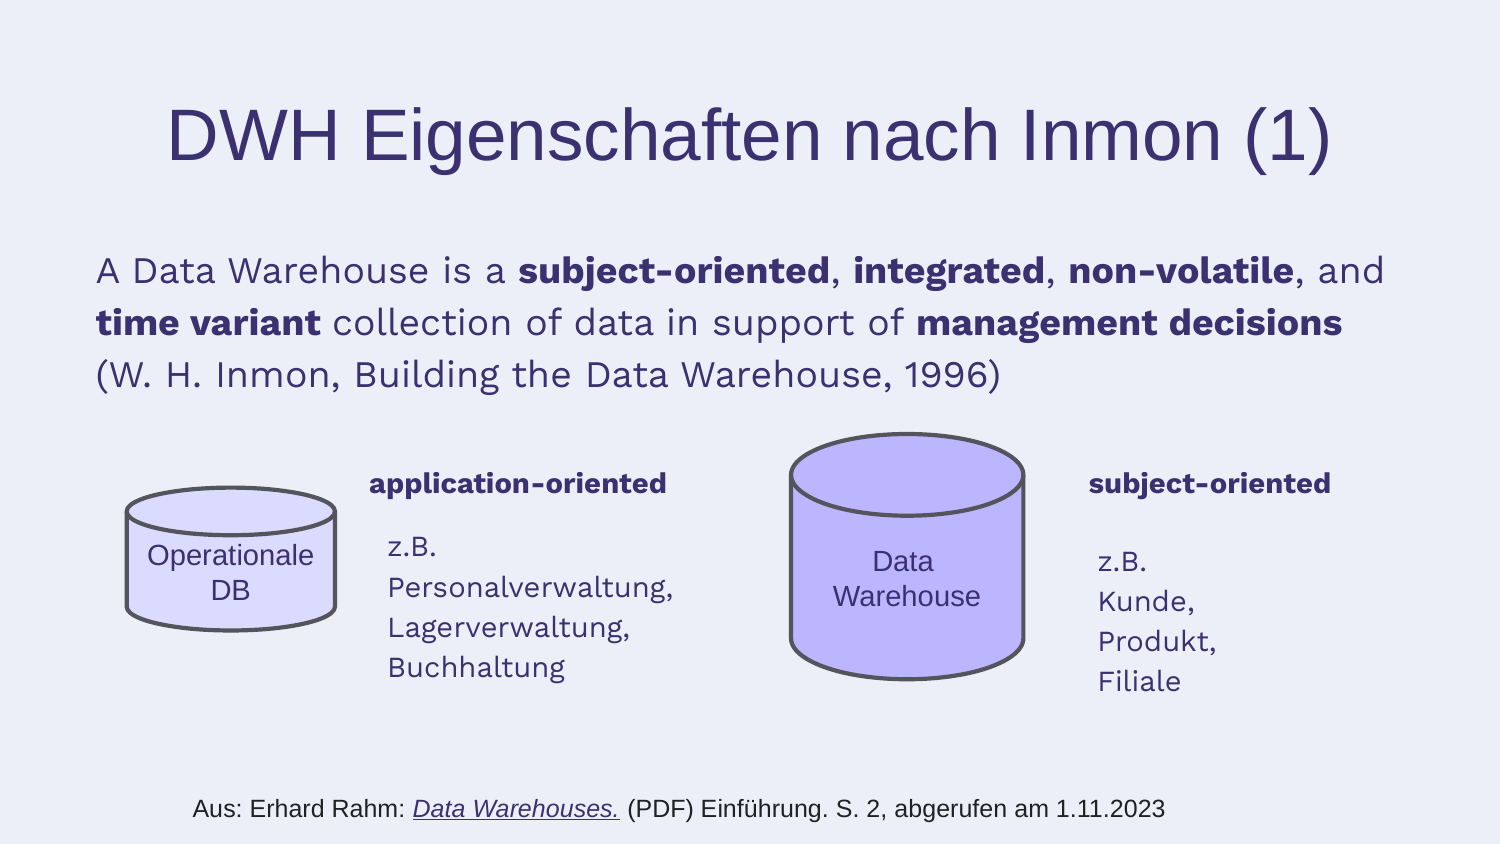

# DWH Eigenschaften nach Inmon (1)
A Data Warehouse is a subject-oriented, integrated, non-volatile, and time variant collection of data in support of management decisions
(W. H. Inmon, Building the Data Warehouse, 1996)
Data
Warehouse
application-oriented
subject-oriented
Operationale
DB
z.B. Personalverwaltung, Lagerverwaltung,
Buchhaltung
z.B.
Kunde,
Produkt,
Filiale
Aus: Erhard Rahm: Data Warehouses. (PDF) Einführung. S. 2, abgerufen am 1.11.2023